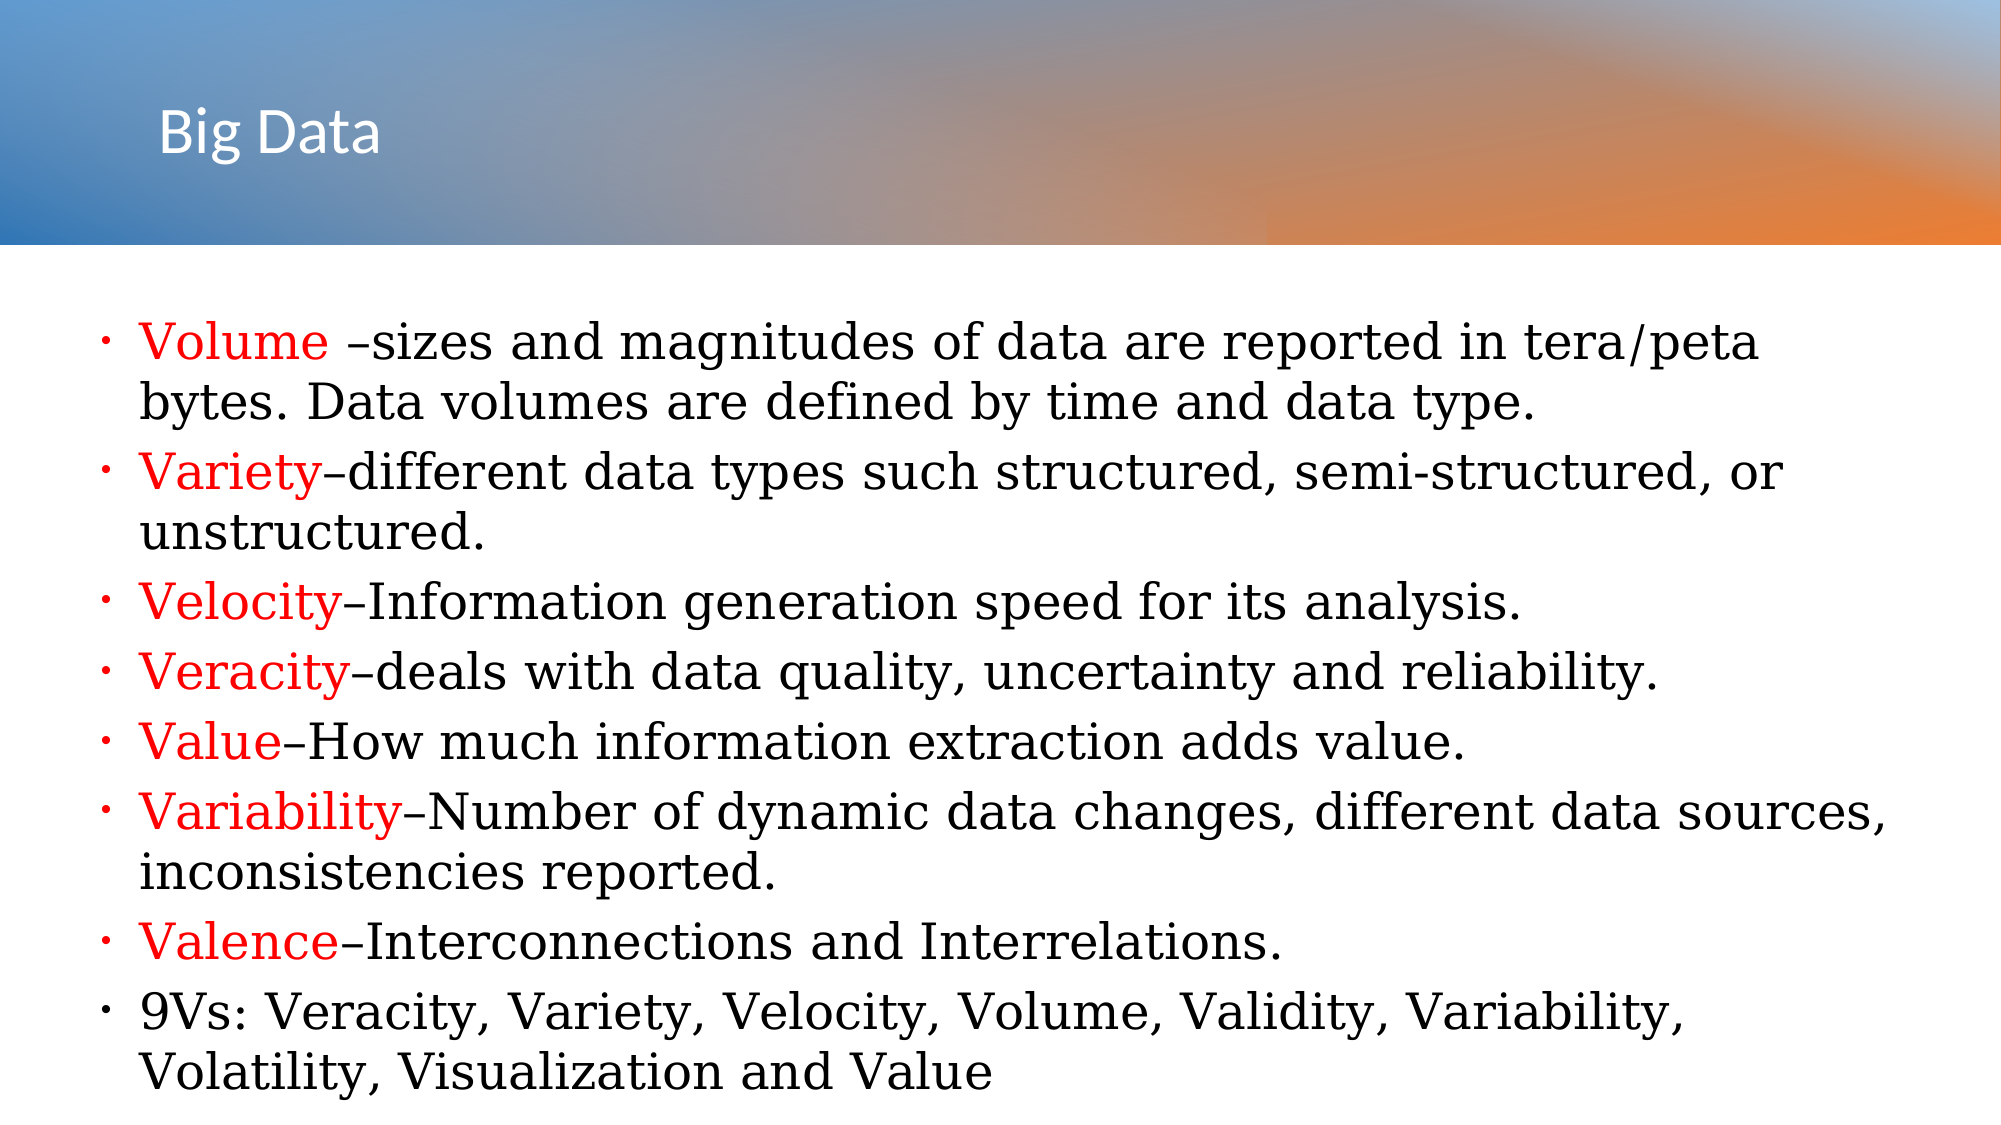

# Big Data
Volume –sizes and magnitudes of data are reported in tera/peta bytes. Data volumes are defined by time and data type.
Variety–different data types such structured, semi-structured, or unstructured.
Velocity–Information generation speed for its analysis.
Veracity–deals with data quality, uncertainty and reliability.
Value–How much information extraction adds value.
Variability–Number of dynamic data changes, different data sources, inconsistencies reported.
Valence–Interconnections and Interrelations.
9Vs: Veracity, Variety, Velocity, Volume, Validity, Variability, Volatility, Visualization and Value